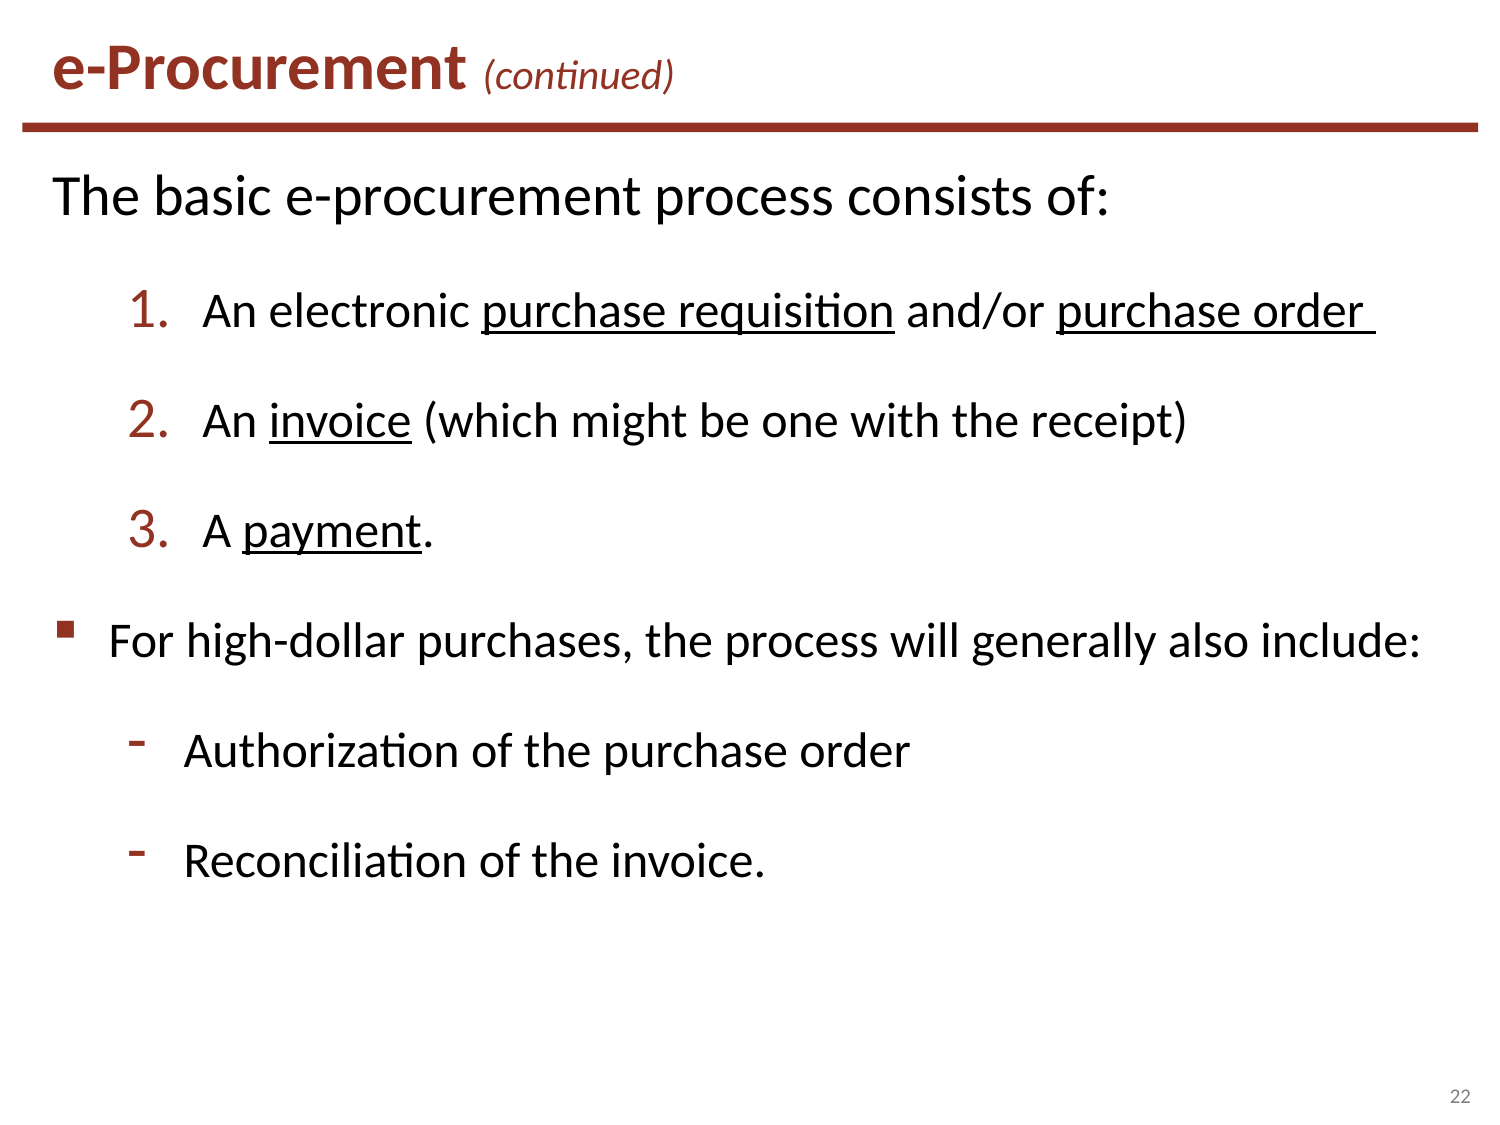

e-Procurement (continued)
The basic e-procurement process consists of:
An electronic purchase requisition and/or purchase order
An invoice (which might be one with the receipt)
A payment.
For high-dollar purchases, the process will generally also include:
Authorization of the purchase order
Reconciliation of the invoice.
22